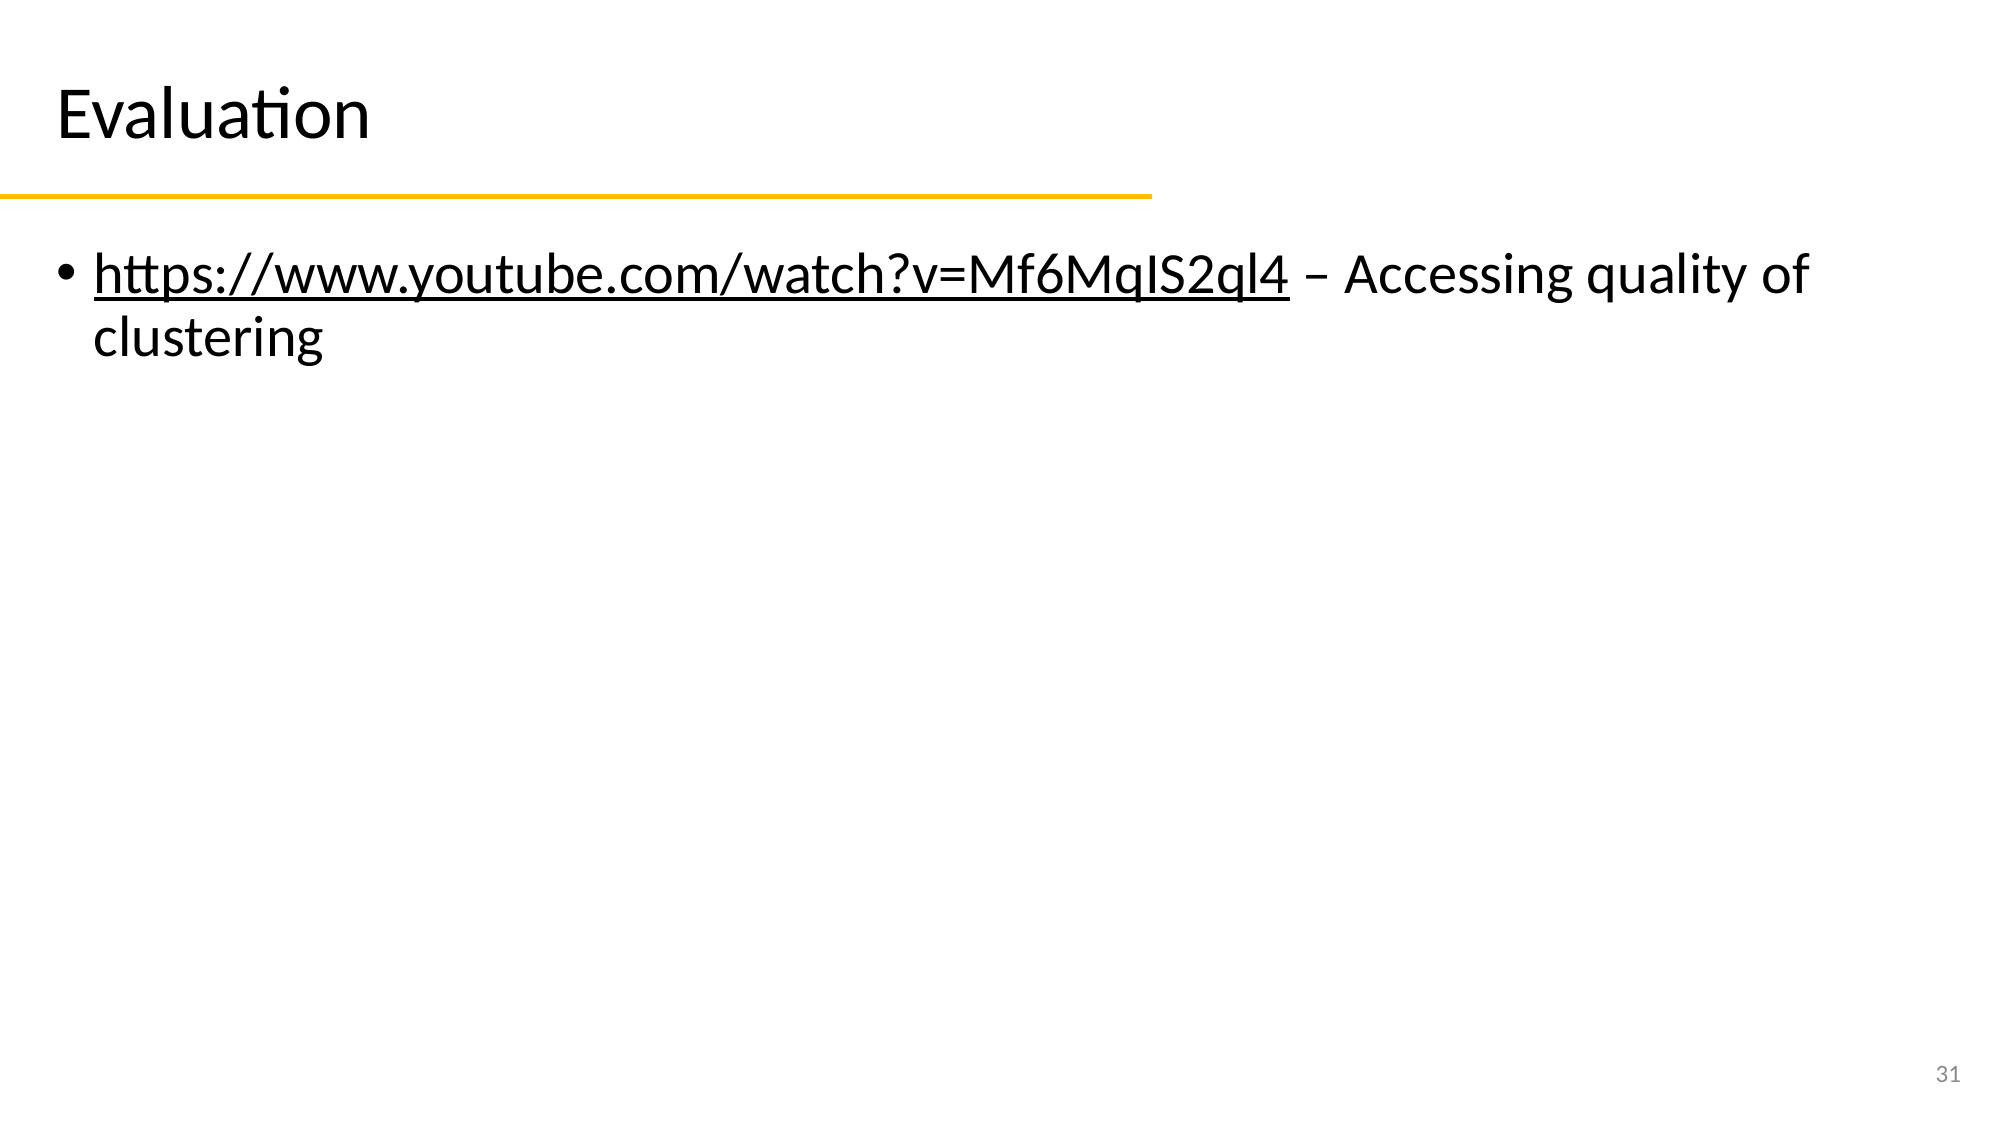

# Evaluation
https://www.youtube.com/watch?v=Mf6MqIS2ql4 – Accessing quality of clustering
31